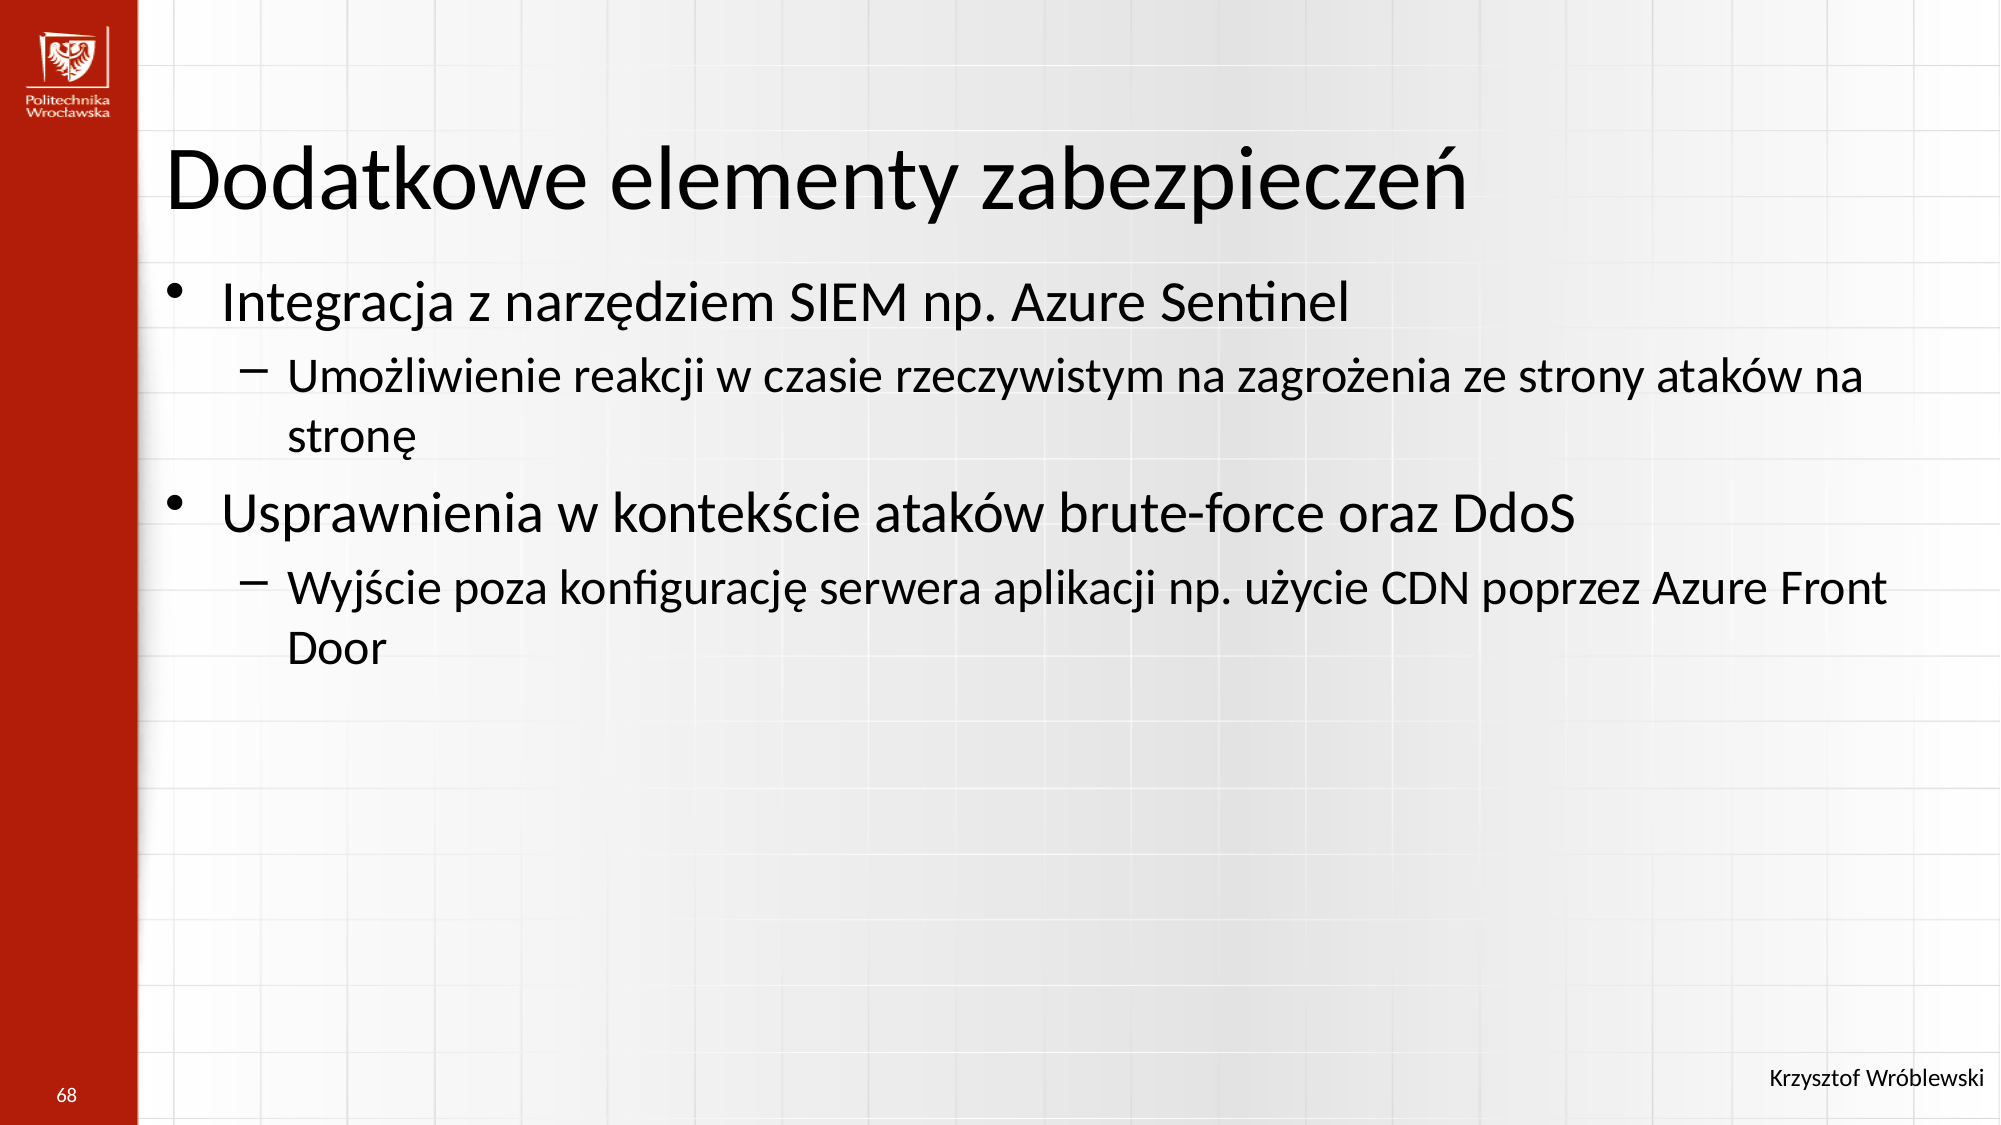

Dodatkowe elementy zabezpieczeń
Integracja z narzędziem SIEM np. Azure Sentinel
Umożliwienie reakcji w czasie rzeczywistym na zagrożenia ze strony ataków na stronę
Usprawnienia w kontekście ataków brute-force oraz DdoS
Wyjście poza konfigurację serwera aplikacji np. użycie CDN poprzez Azure Front Door

Krzysztof Wróblewski